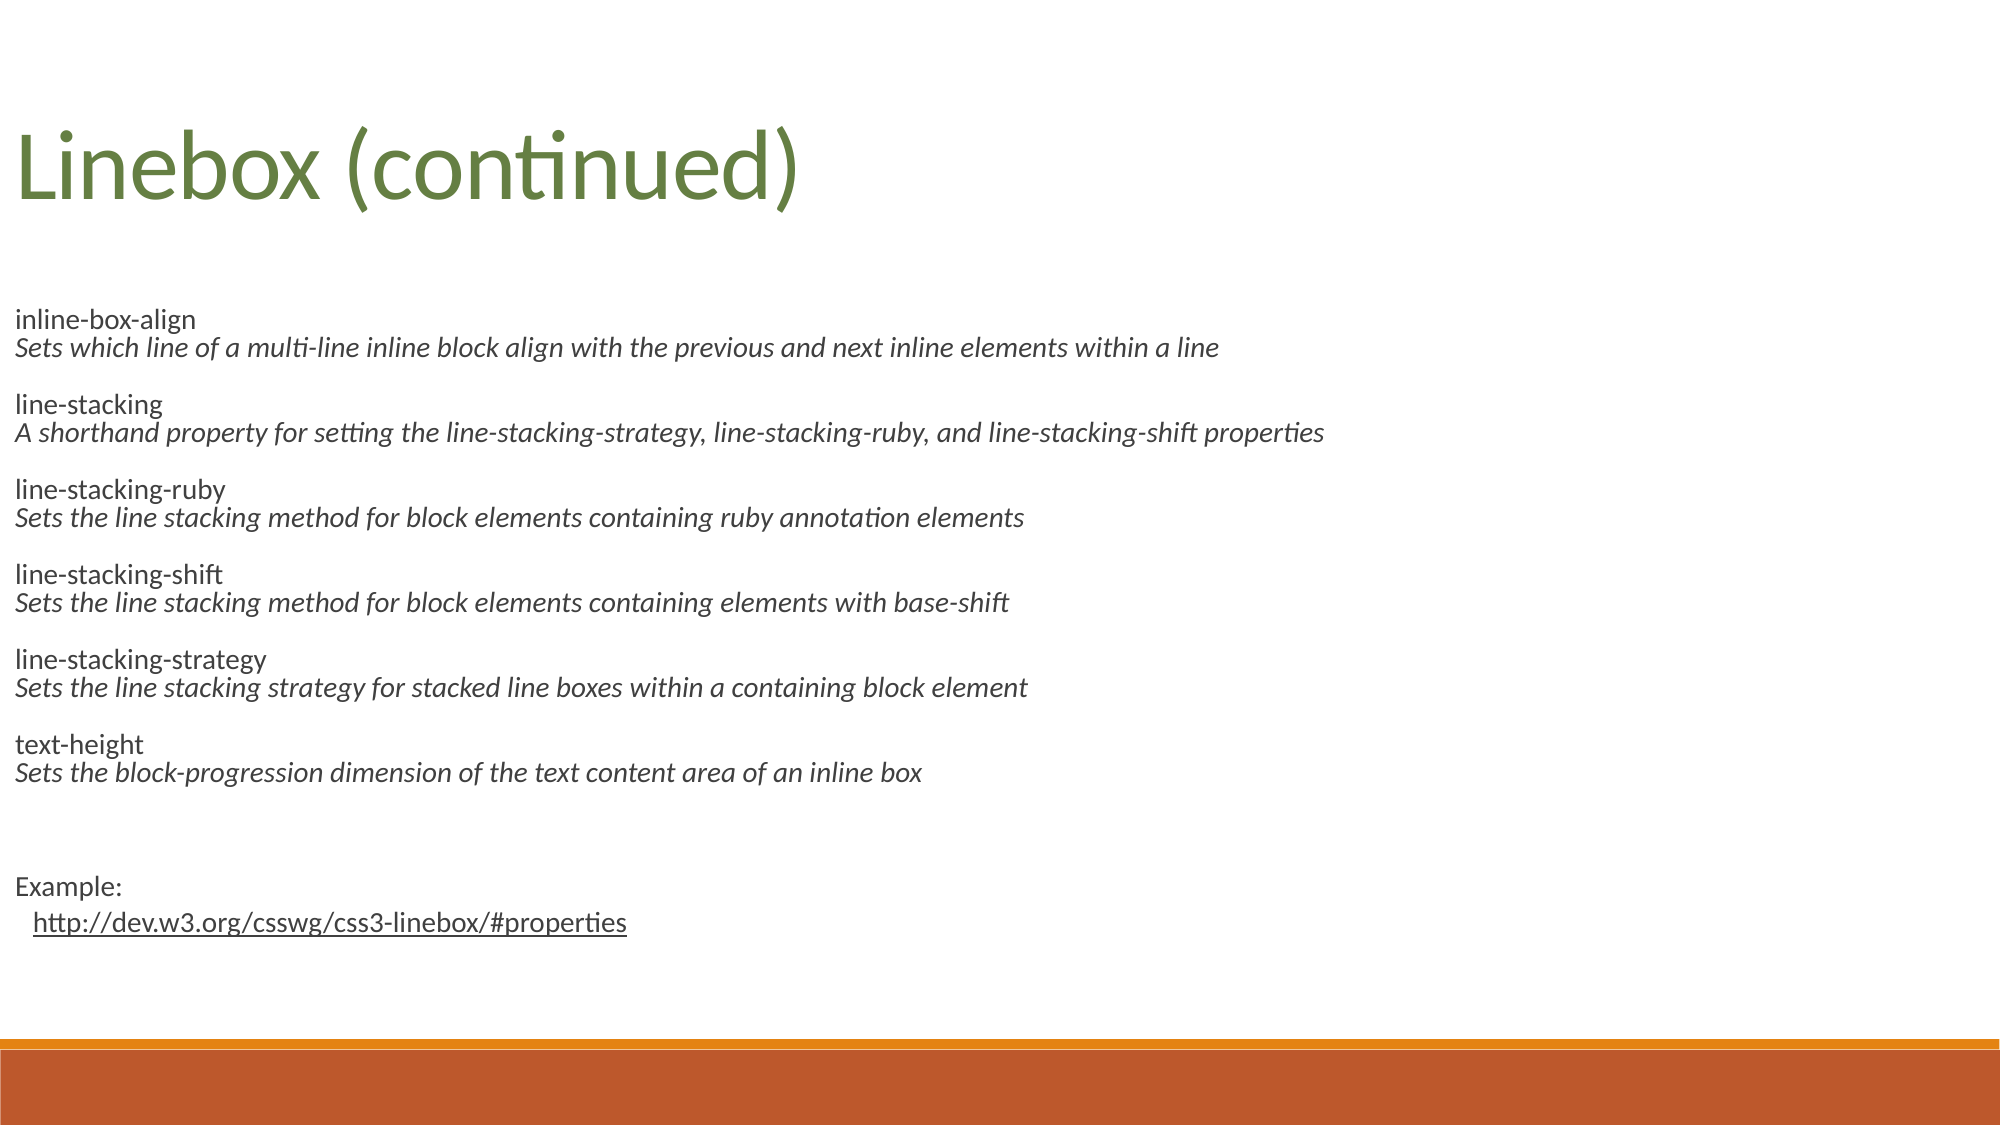

Linebox (continued)
inline-box-align
Sets which line of a multi-line inline block align with the previous and next inline elements within a line
line-stacking
A shorthand property for setting the line-stacking-strategy, line-stacking-ruby, and line-stacking-shift properties
line-stacking-ruby
Sets the line stacking method for block elements containing ruby annotation elements
line-stacking-shift
Sets the line stacking method for block elements containing elements with base-shift
line-stacking-strategy
Sets the line stacking strategy for stacked line boxes within a containing block element
text-height
Sets the block-progression dimension of the text content area of an inline box

Example:
http://dev.w3.org/csswg/css3-linebox/#properties